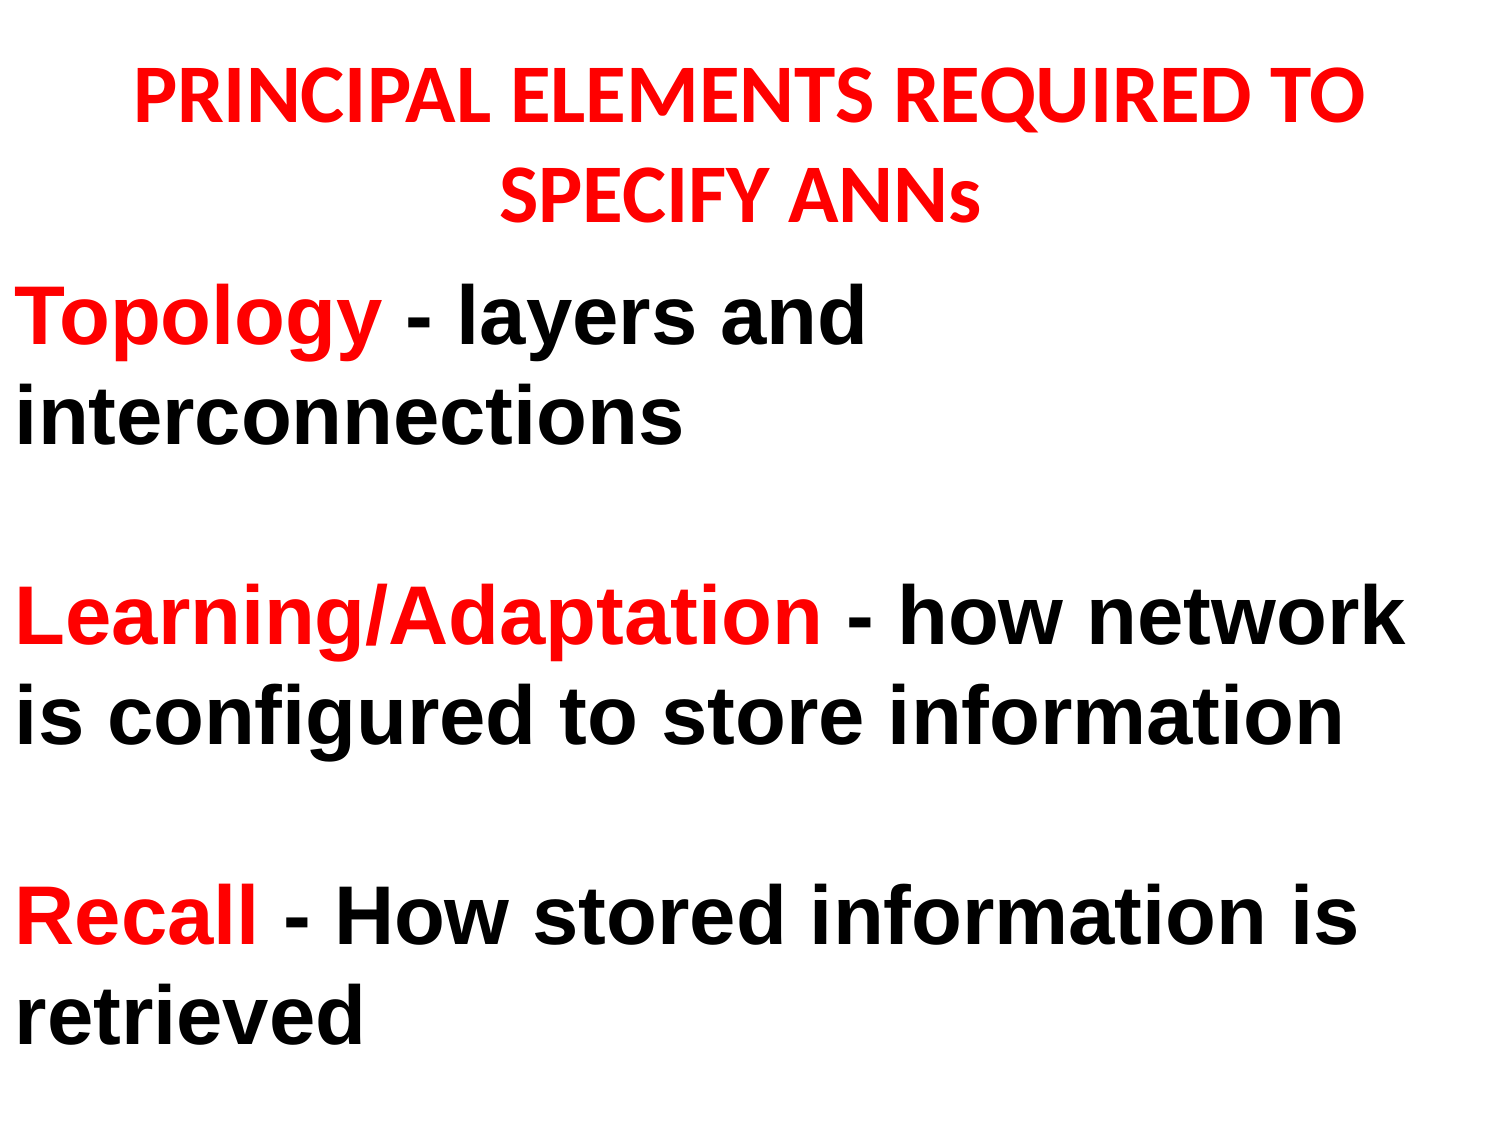

# PRINCIPAL ELEMENTS REQUIRED TO SPECIFY ANNs
Topology - layers and interconnections

Learning/Adaptation - how network is configured to store information

Recall - How stored information is retrieved